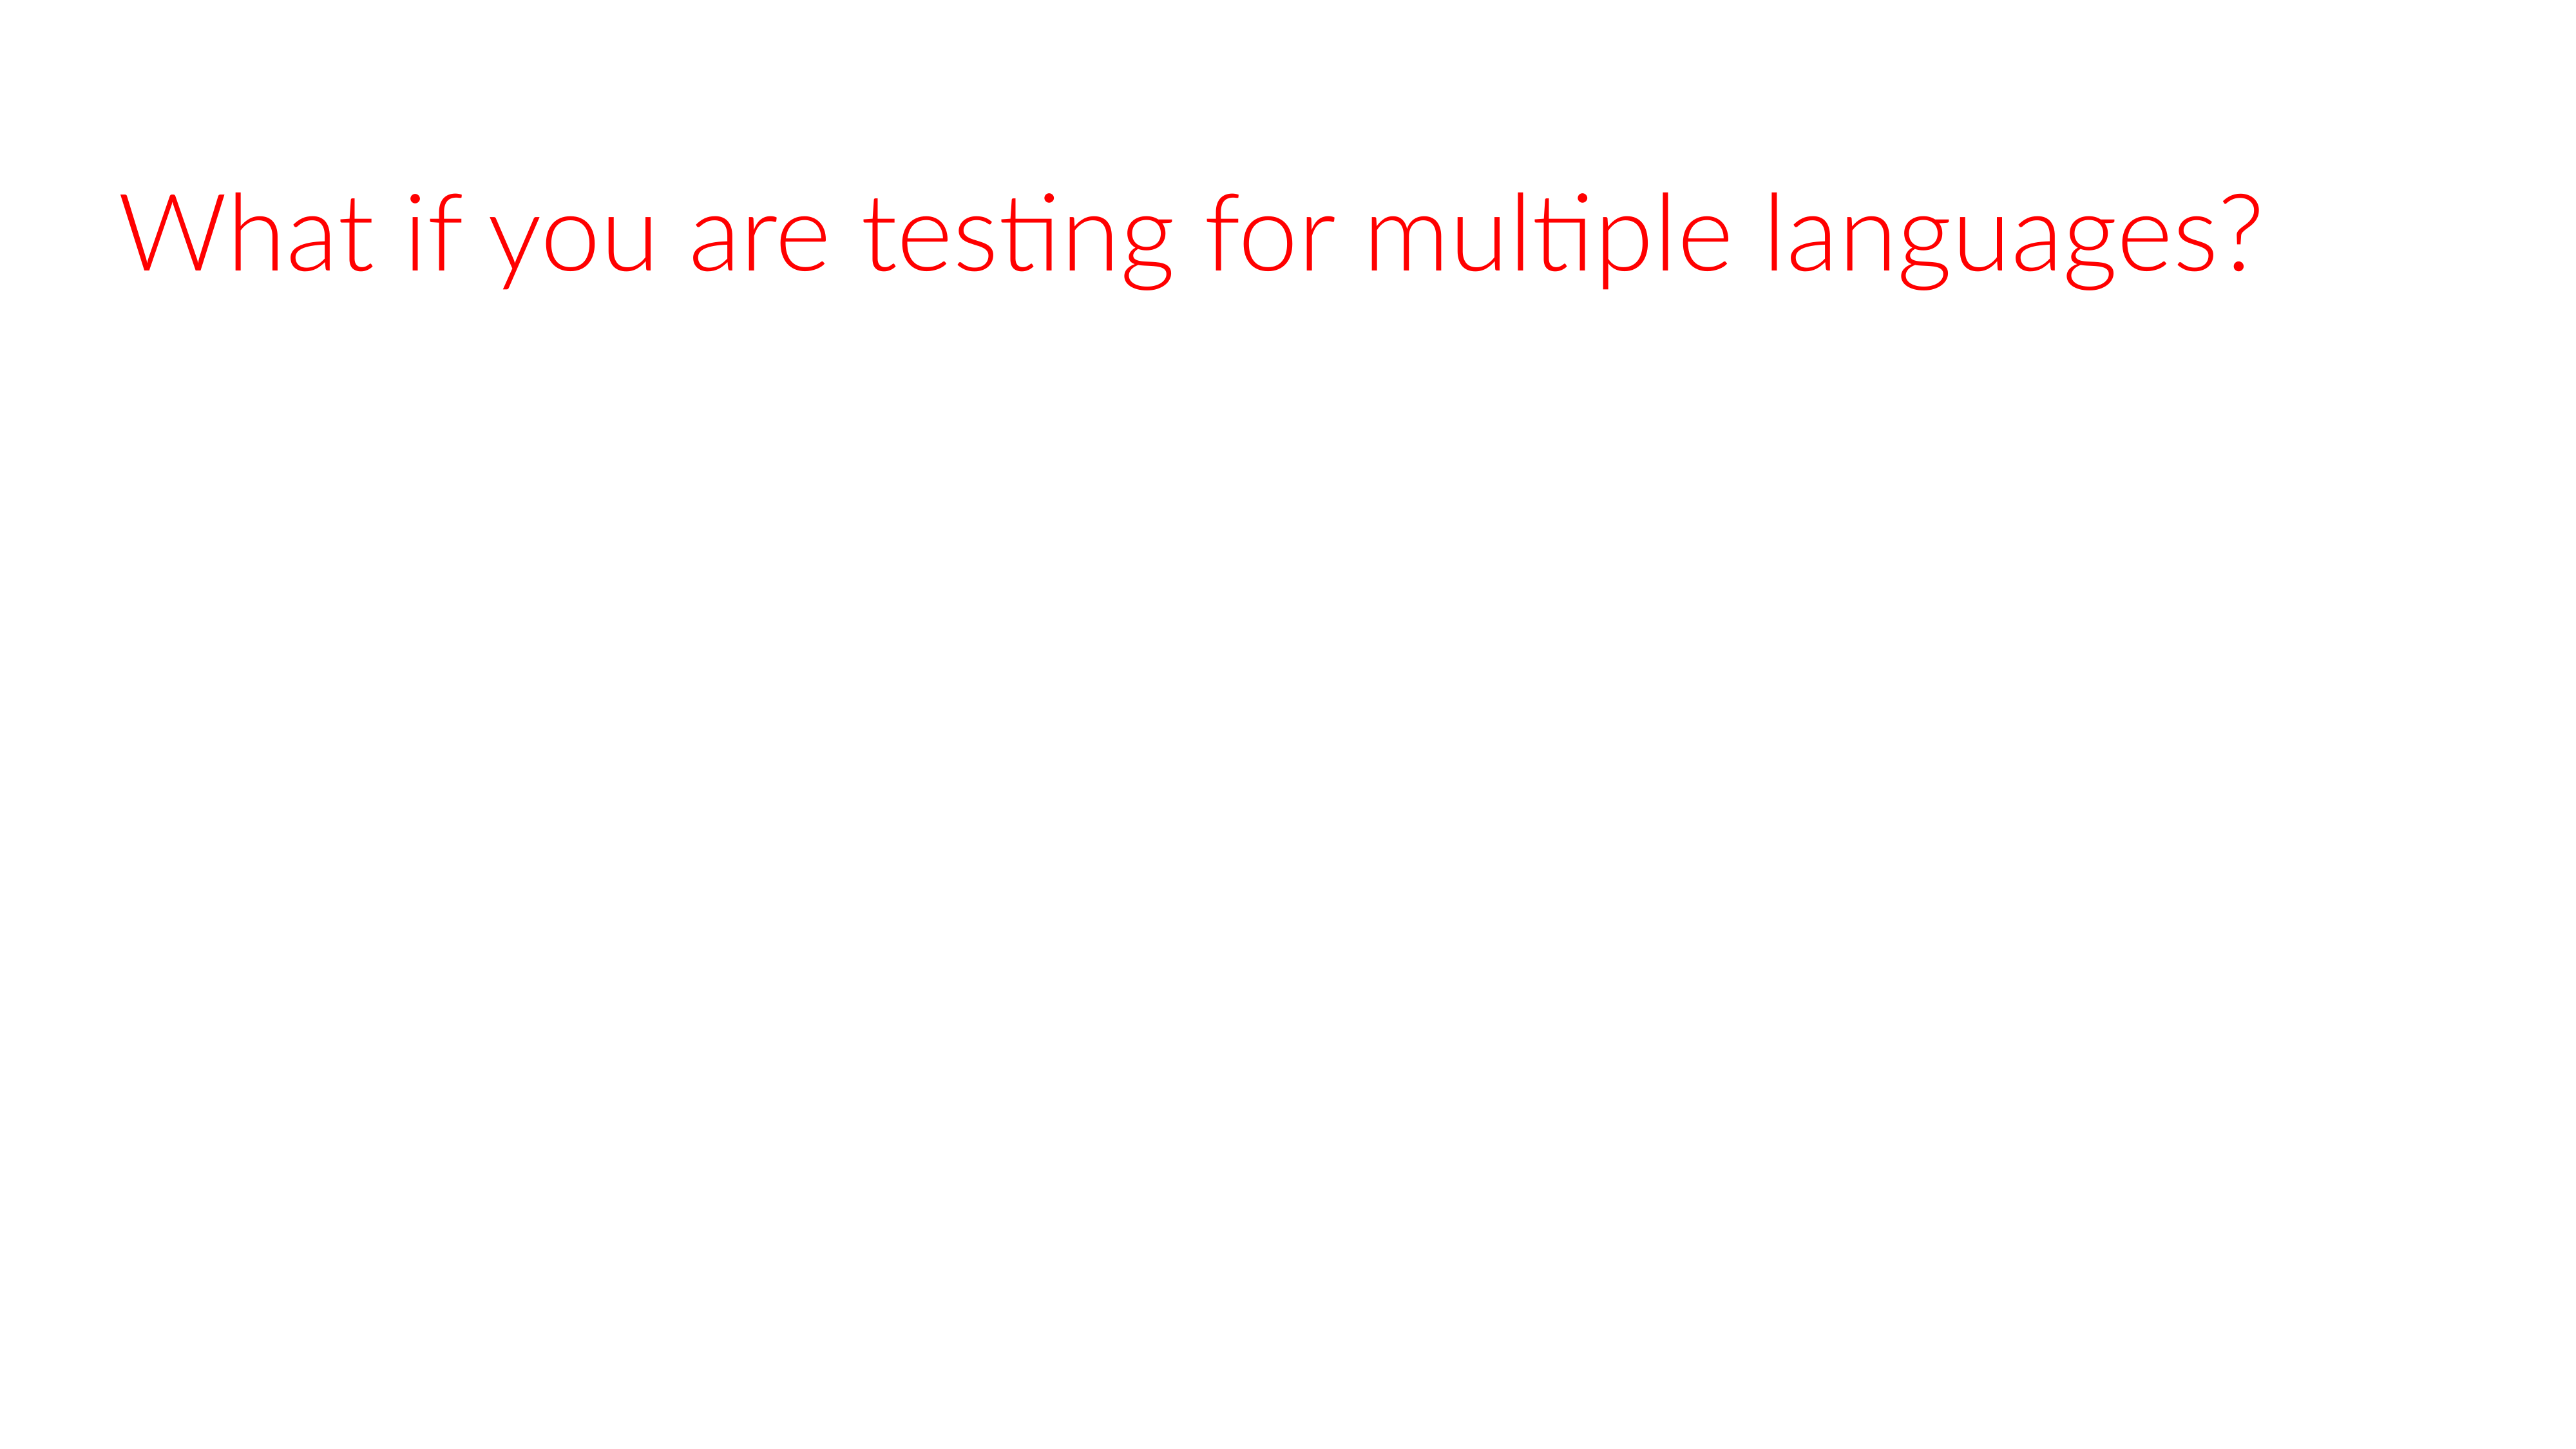

What if you are testing for multiple languages?